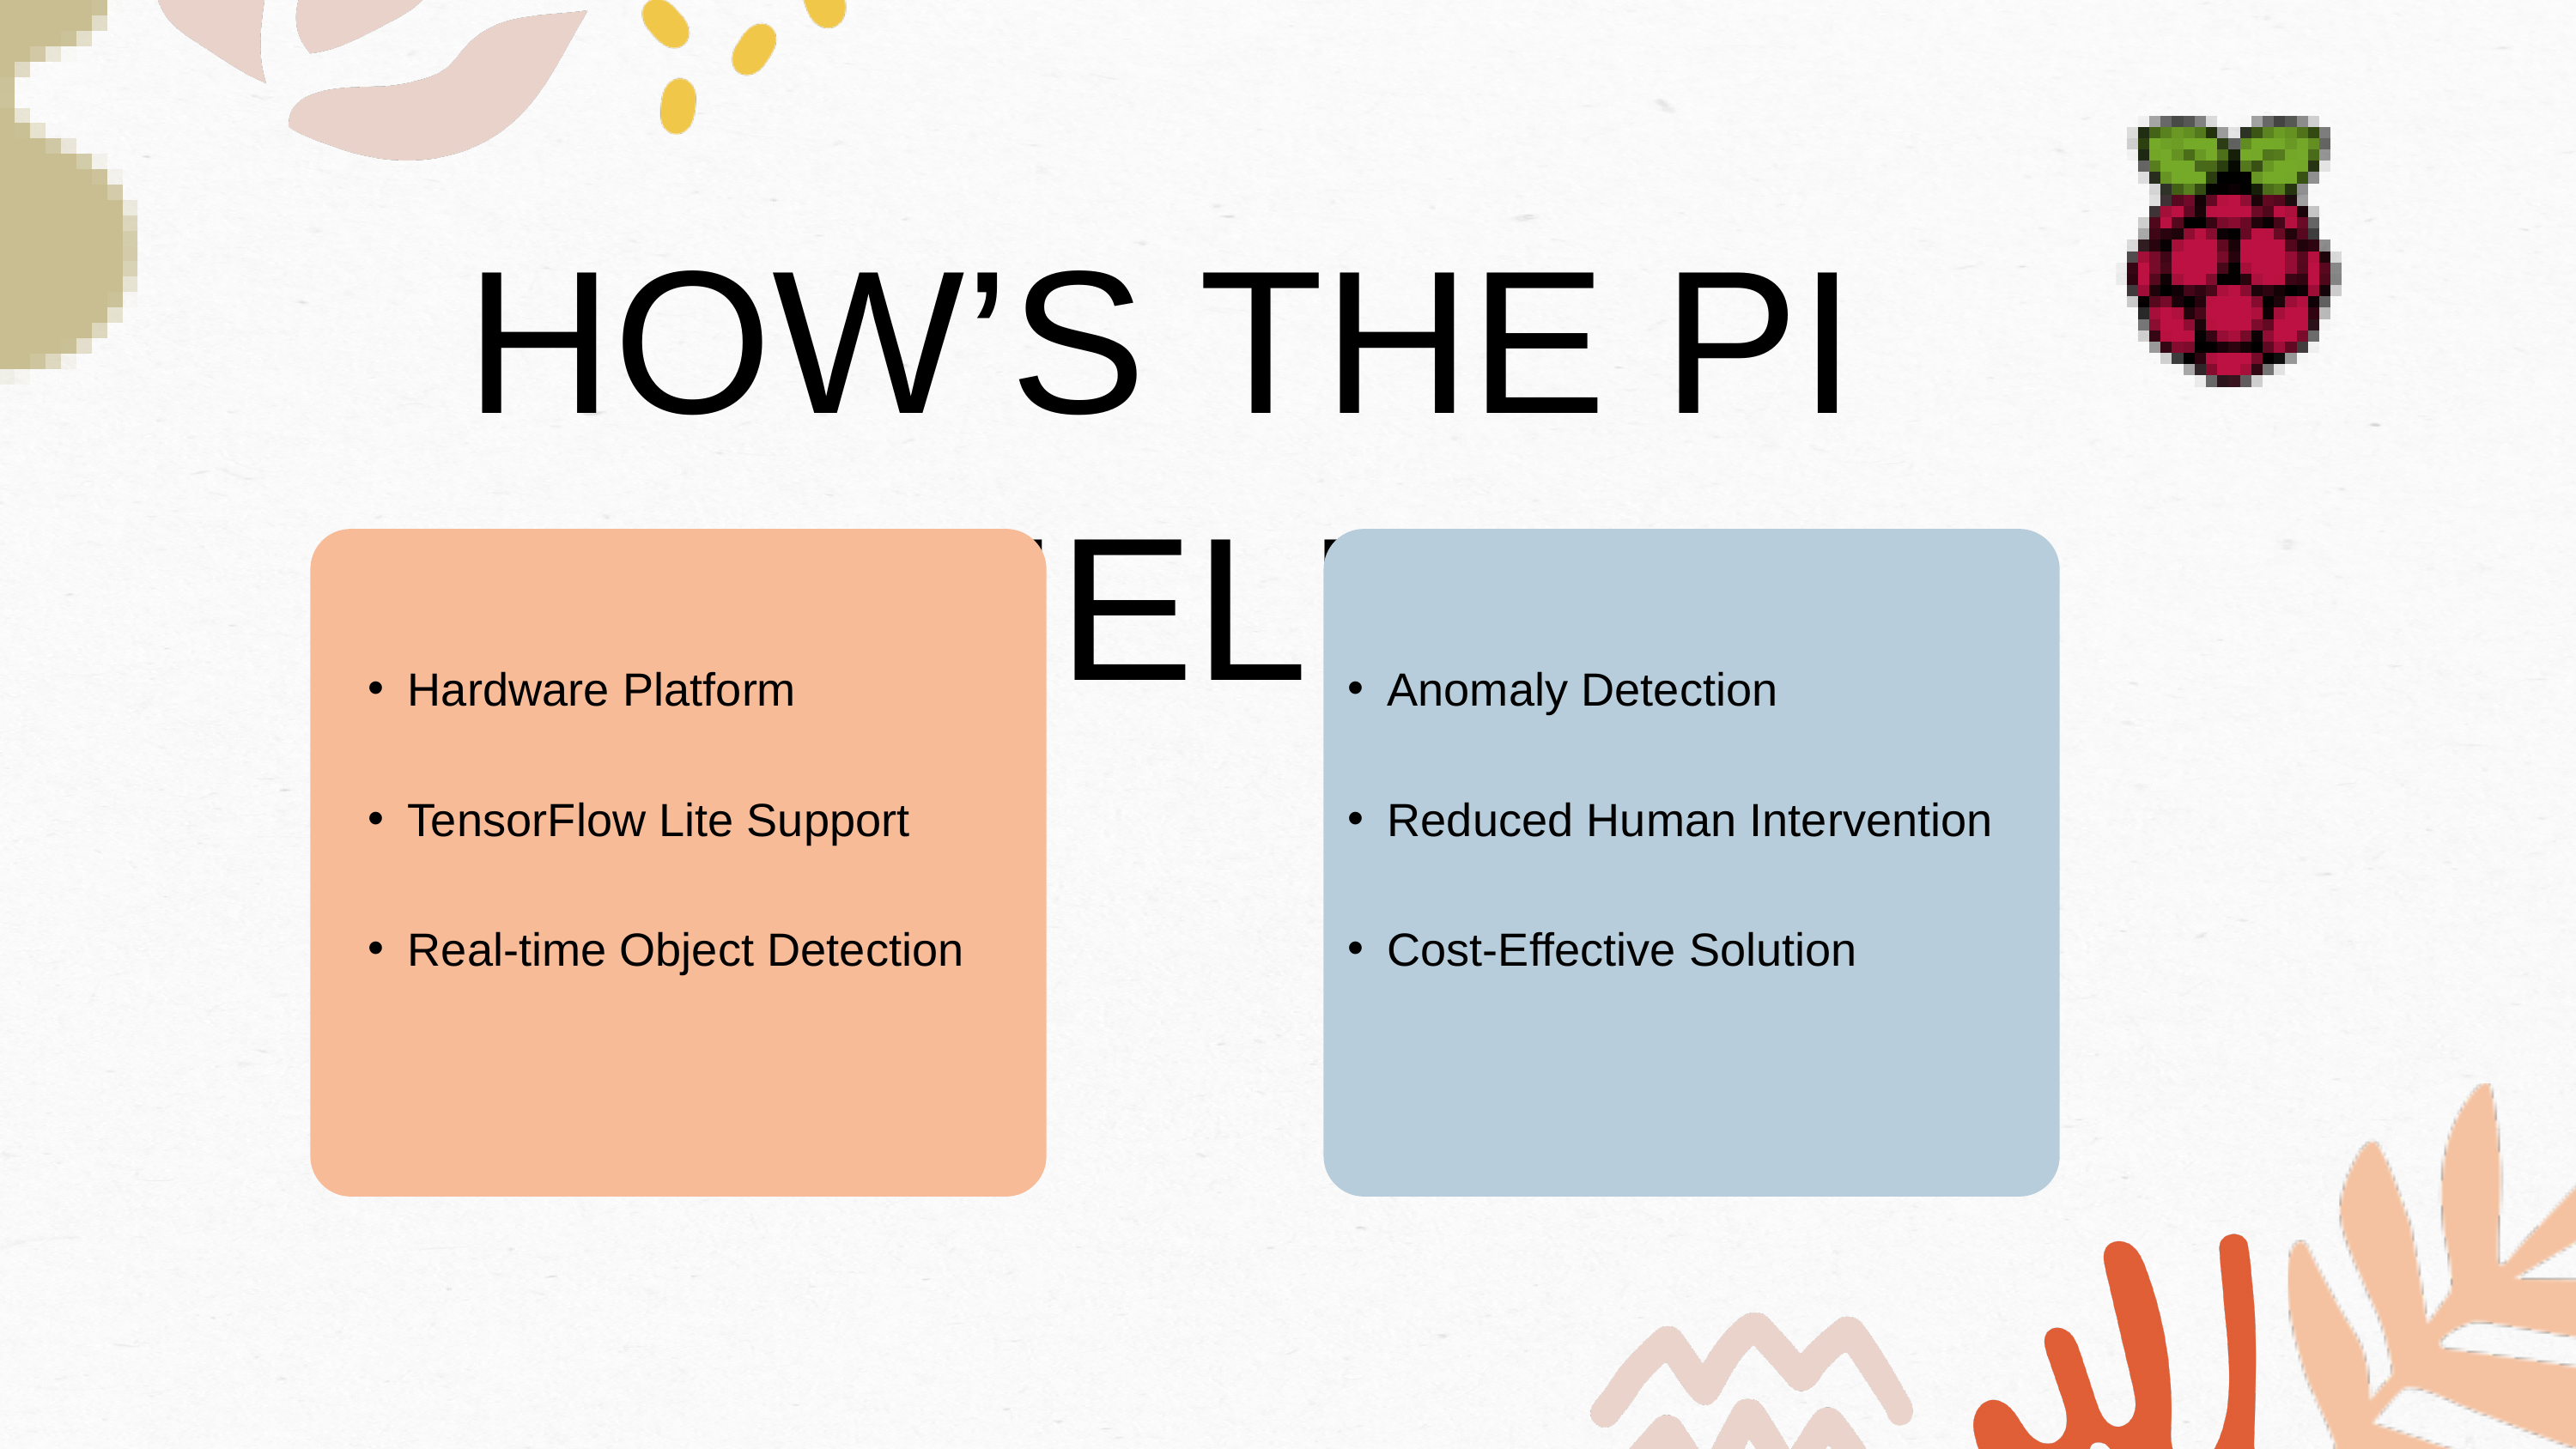

HOW’S THE PI 4 IS HELPFUL

Hardware Platform

TensorFlow Lite Support

Real-time Object Detection

Anomaly Detection

Reduced Human Intervention

Cost-Effective Solution